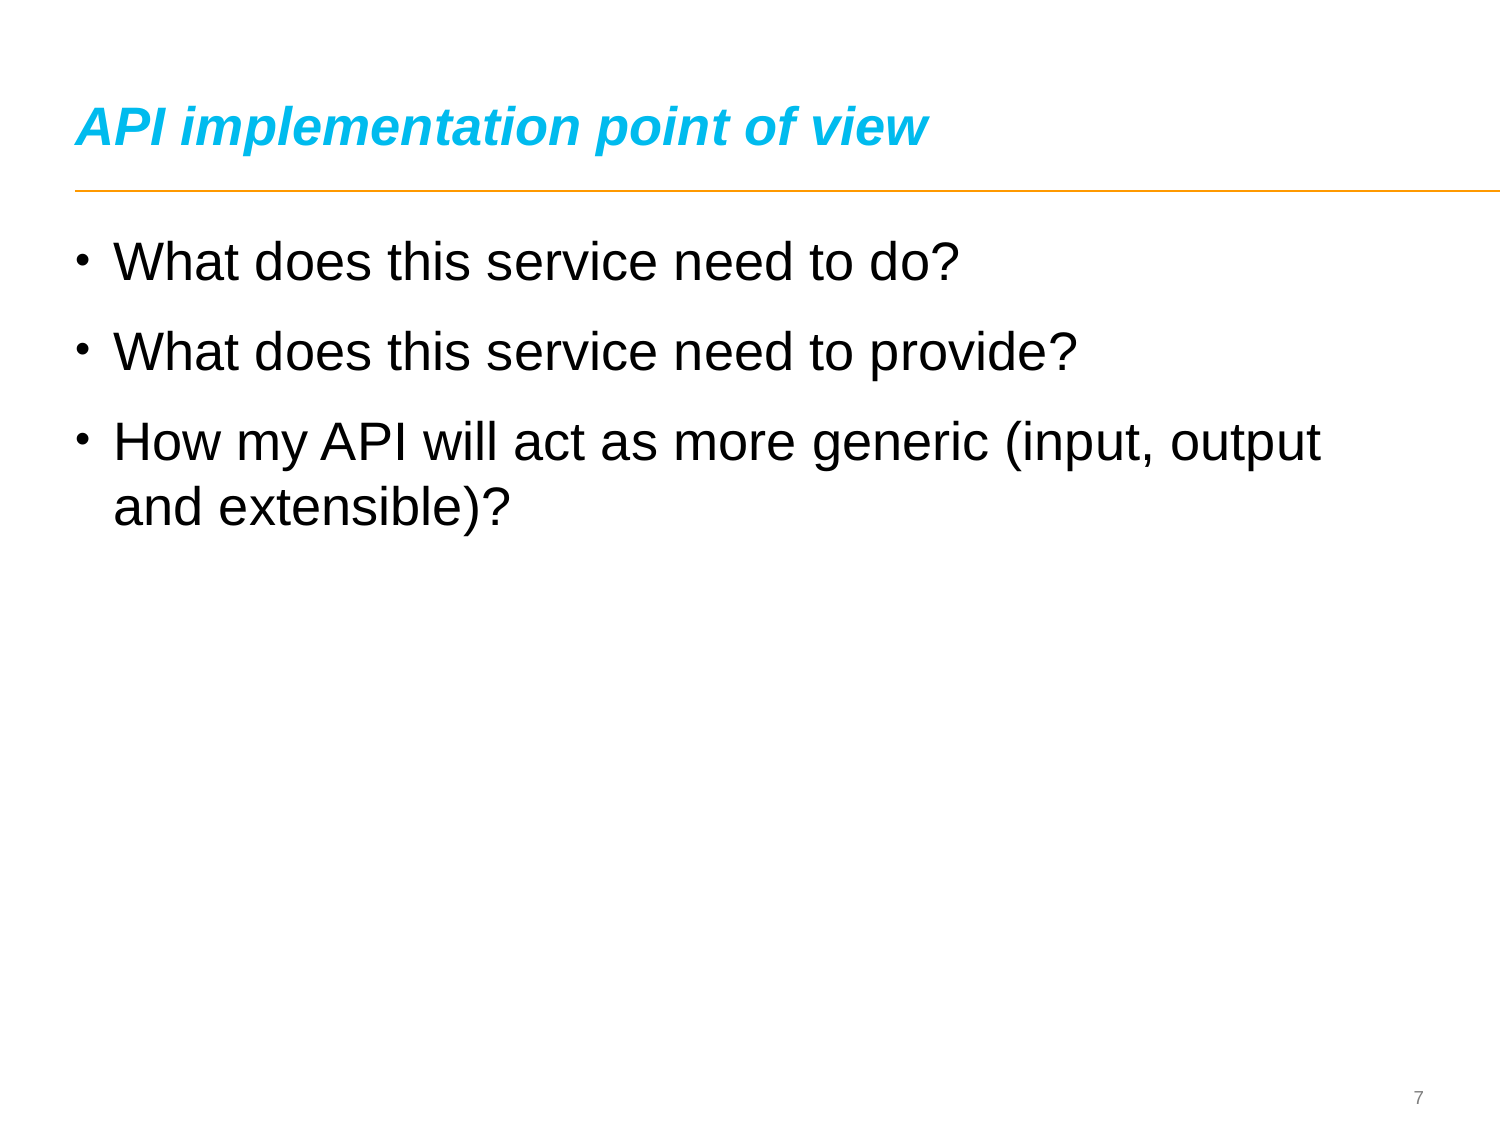

# API implementation point of view
What does this service need to do?
What does this service need to provide?
How my API will act as more generic (input, output and extensible)?